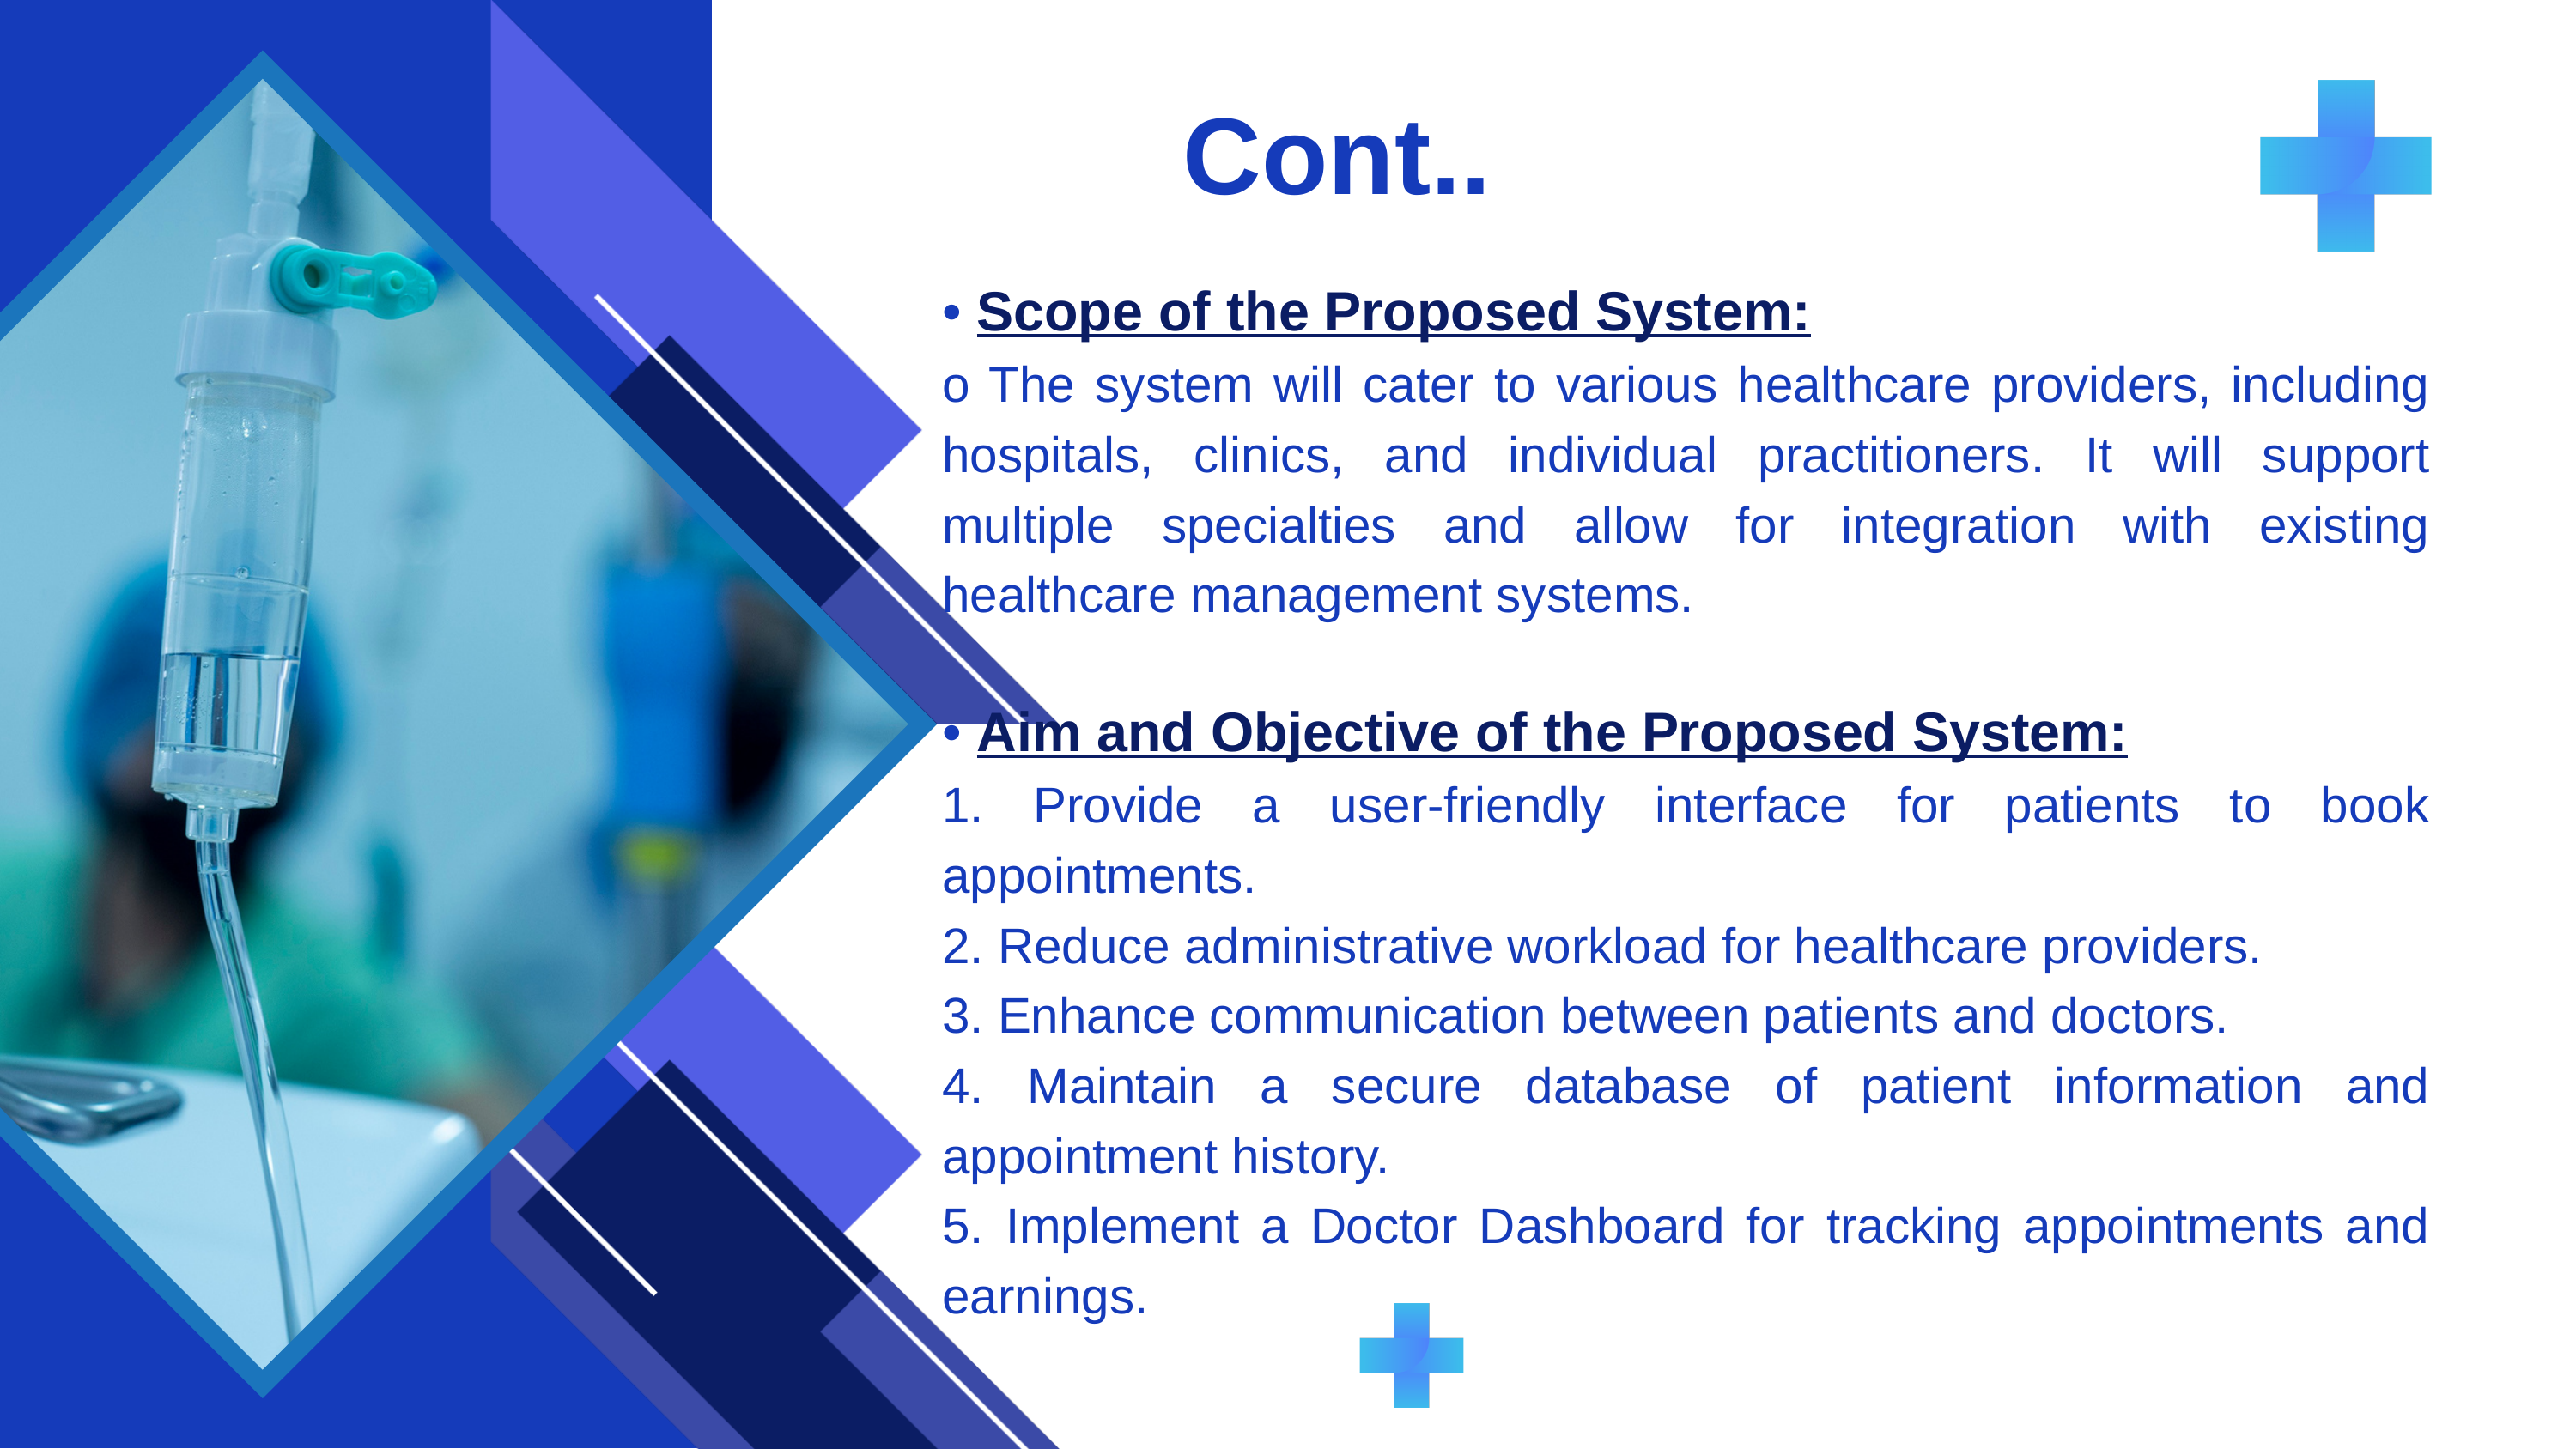

Cont..

• Scope of the Proposed System:
o The system will cater to various healthcare providers, including hospitals, clinics, and individual practitioners. It will support multiple specialties and allow for integration with existing healthcare management systems.

• Aim and Objective of the Proposed System:
1. Provide a user-friendly interface for patients to book appointments.
2. Reduce administrative workload for healthcare providers.
3. Enhance communication between patients and doctors.
4. Maintain a secure database of patient information and appointment history.
5. Implement a Doctor Dashboard for tracking appointments and earnings.